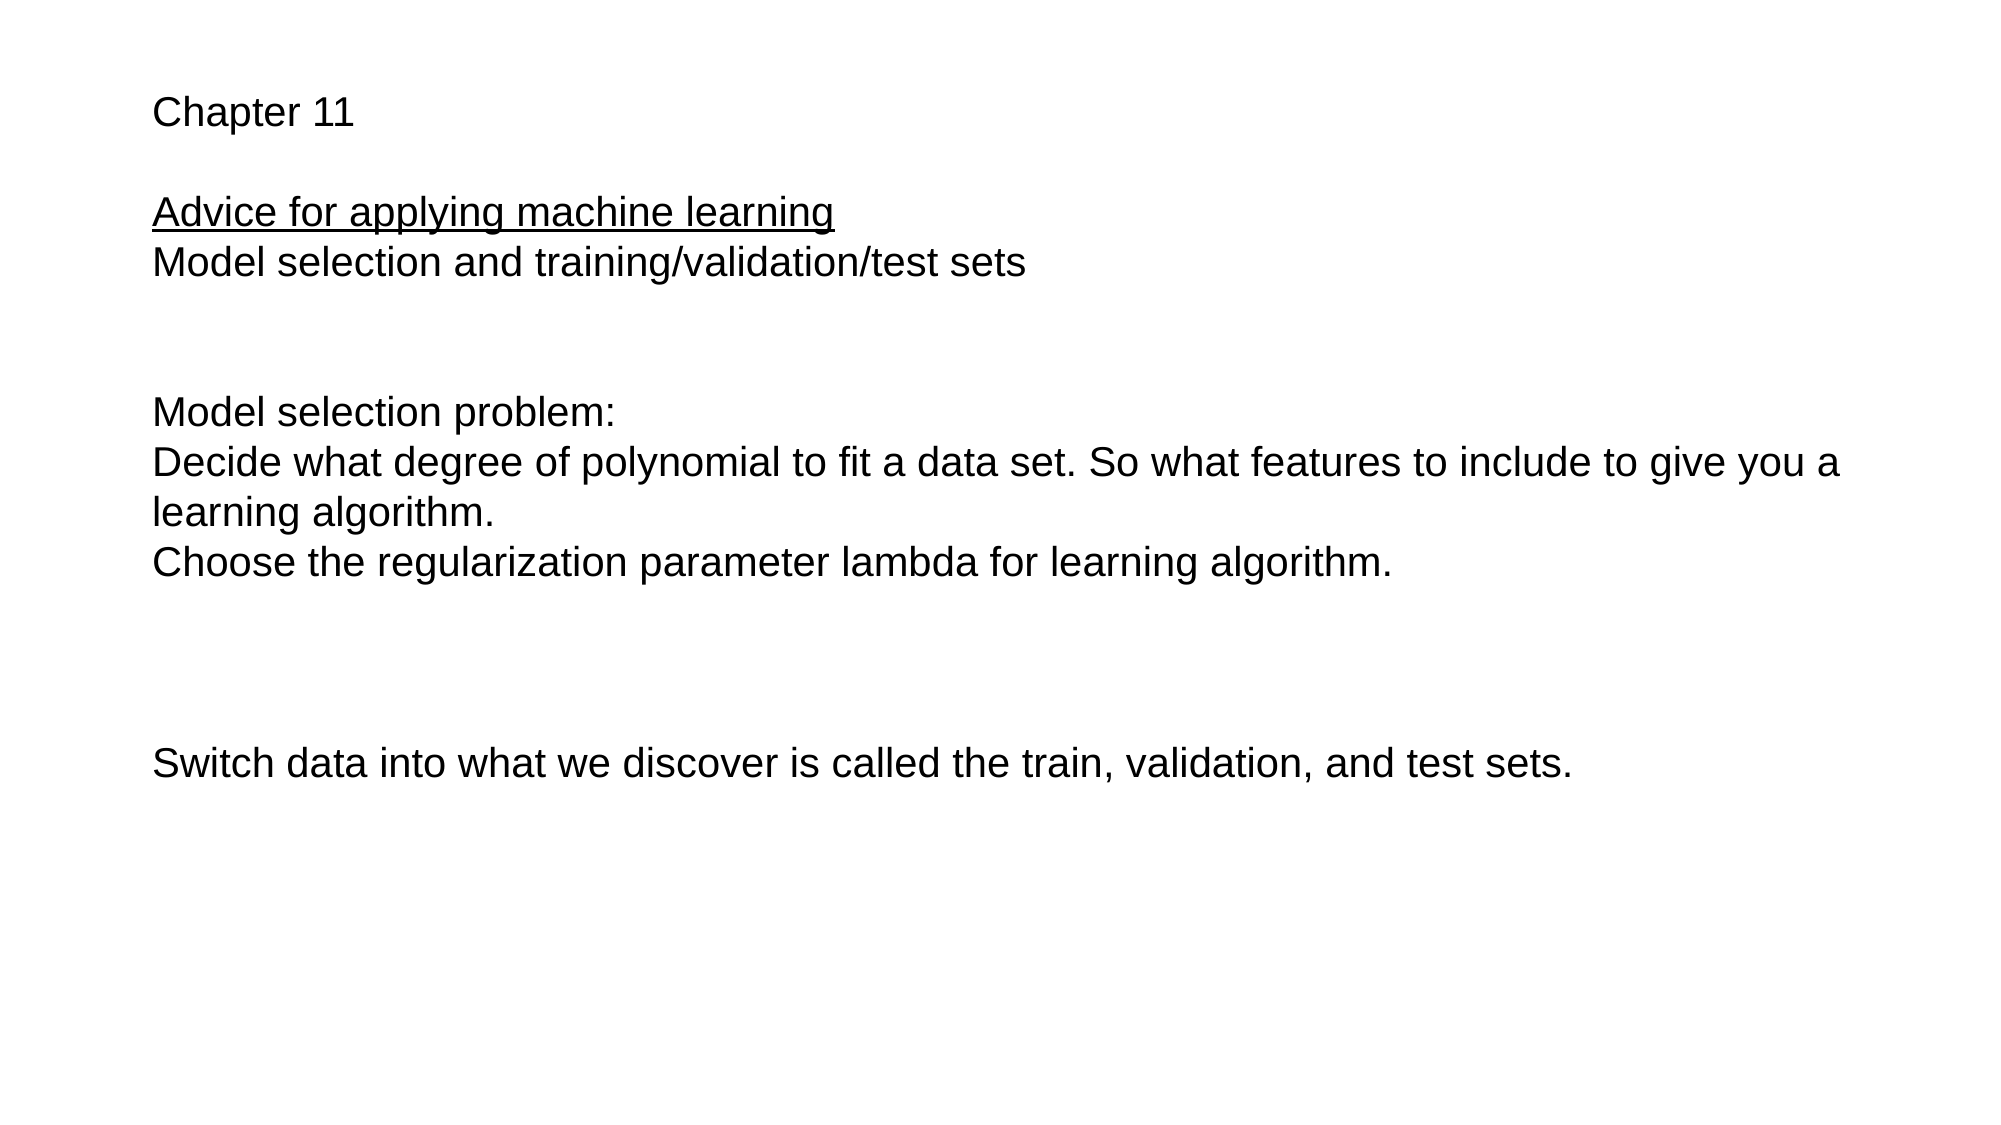

Chapter 11

Advice for applying machine learning
Model selection and training/validation/test sets

Model selection problem:
Decide what degree of polynomial to fit a data set. So what features to include to give you a learning algorithm.
Choose the regularization parameter lambda for learning algorithm.

Switch data into what we discover is called the train, validation, and test sets.